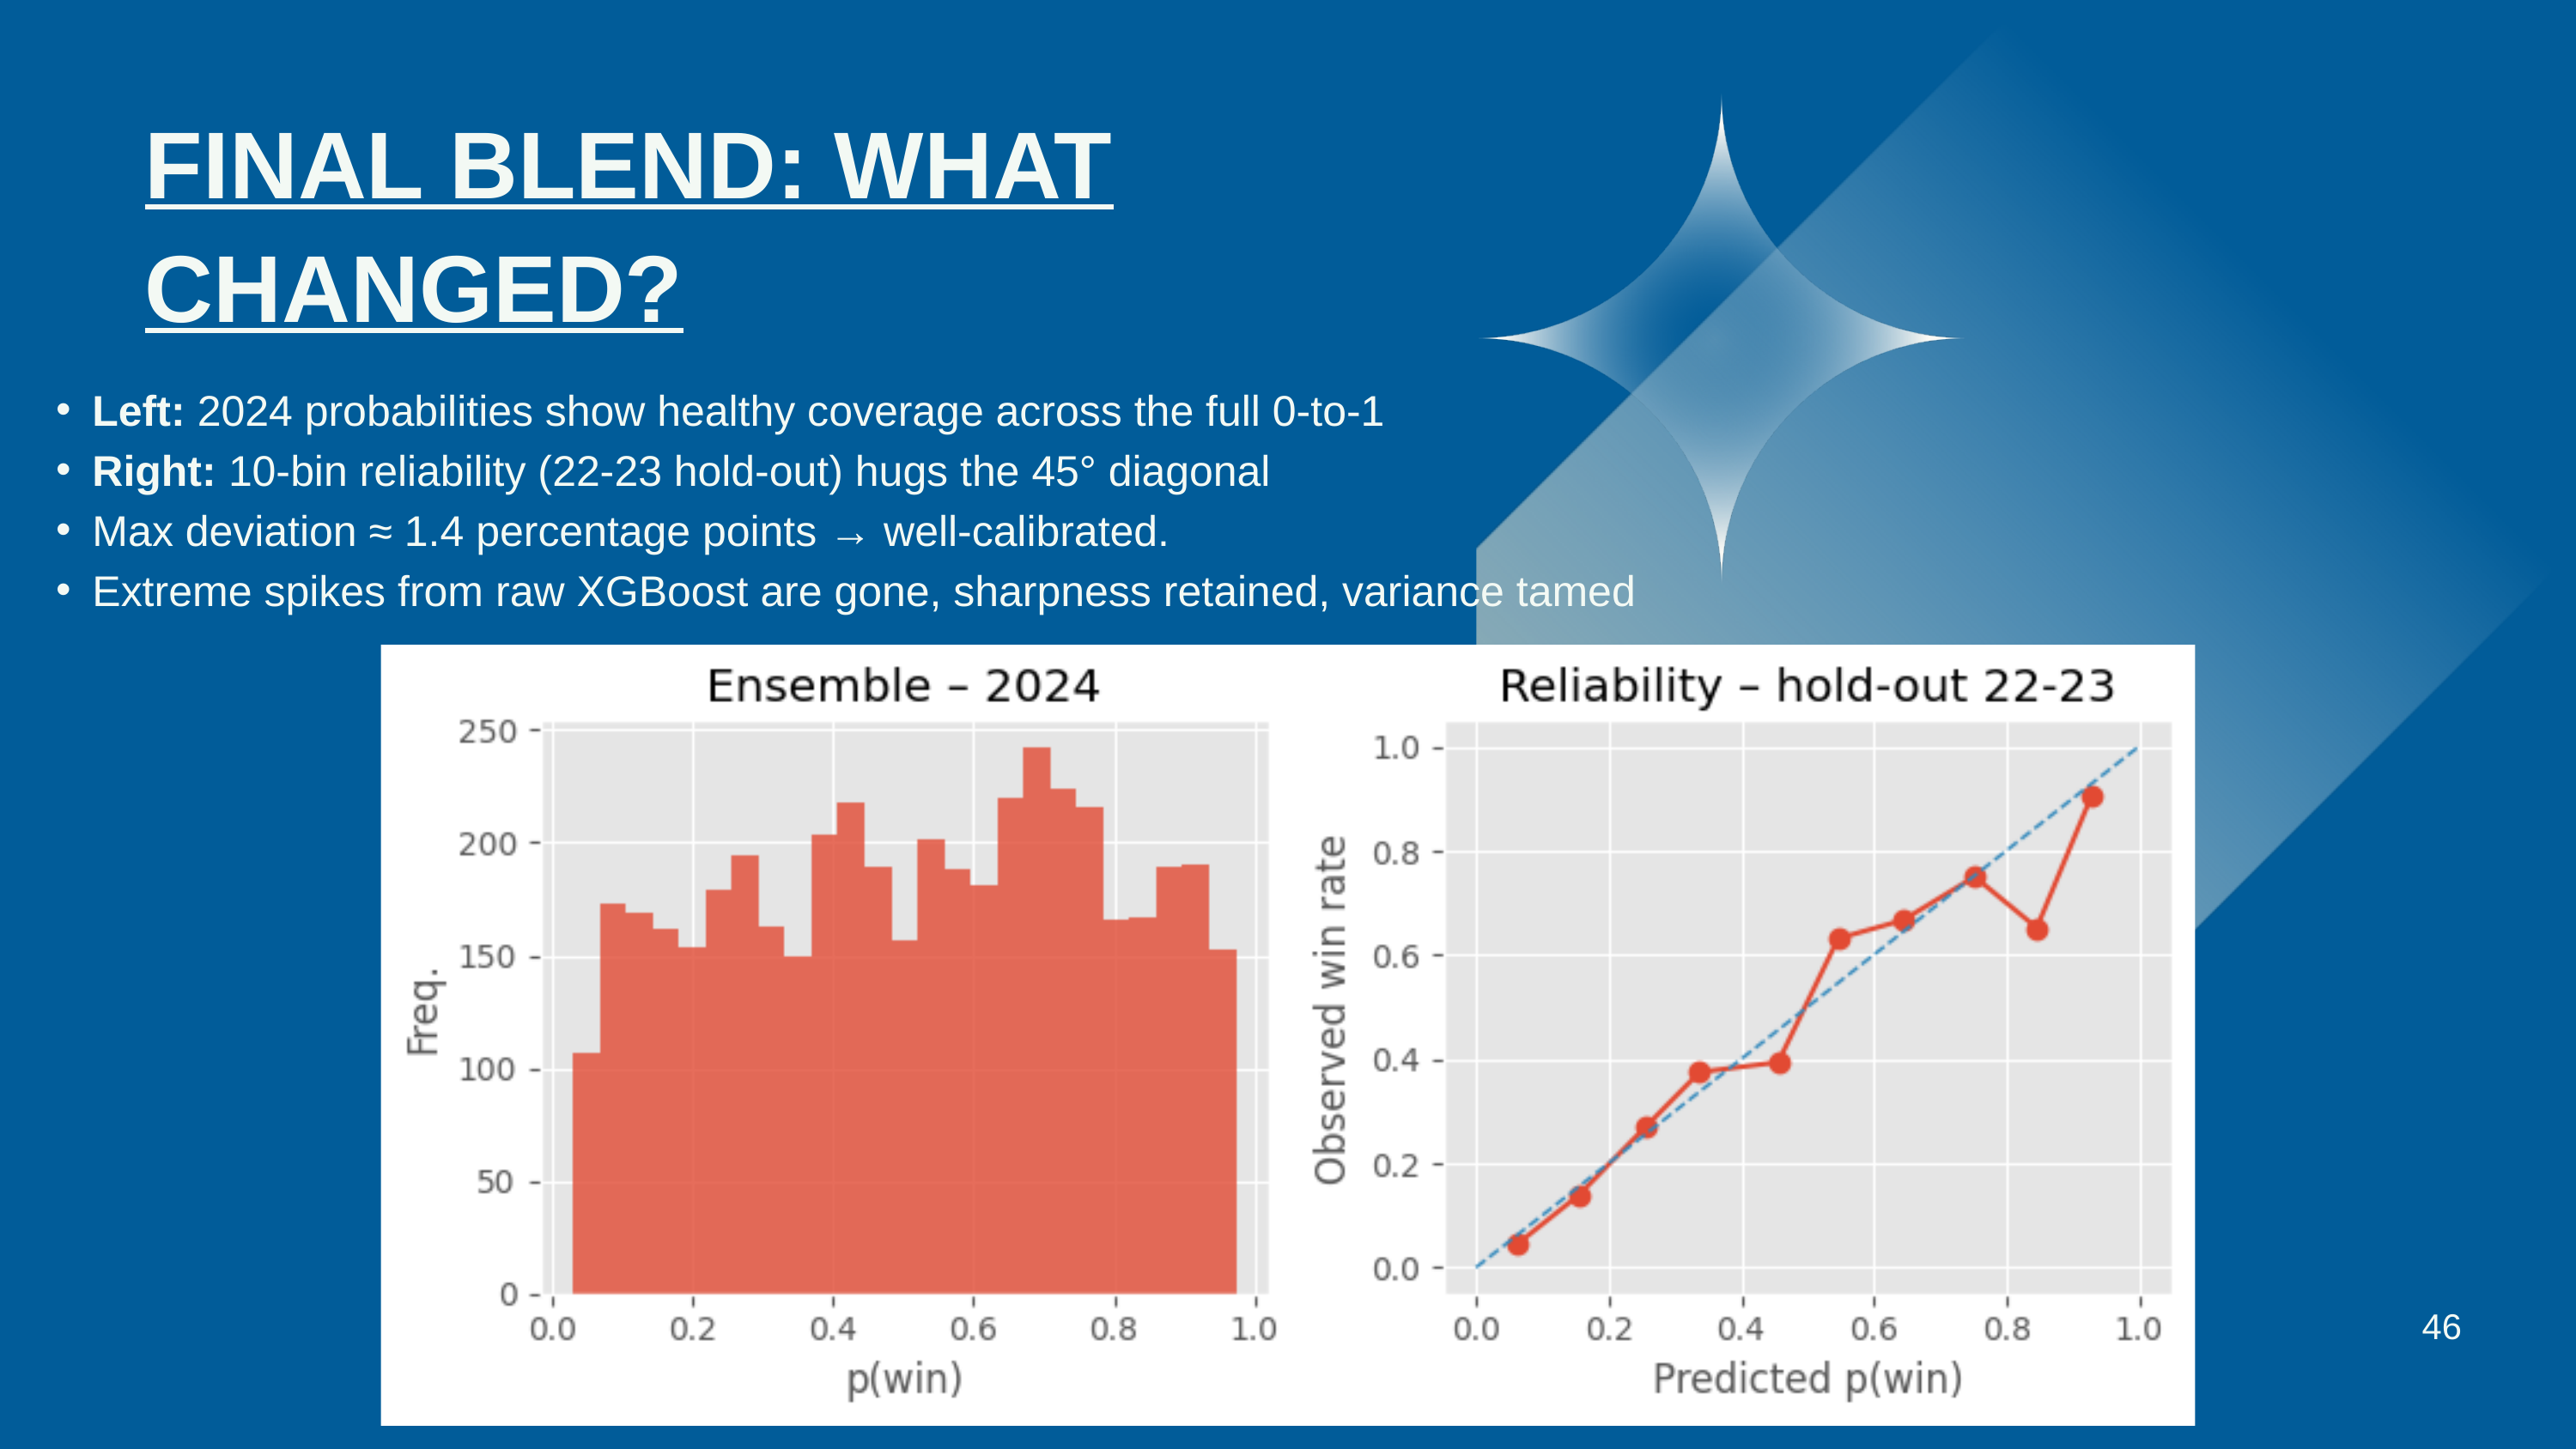

FINAL BLEND: WHAT CHANGED?
Left: 2024 probabilities show healthy coverage across the full 0-to-1
Right: 10-bin reliability (22-23 hold-out) hugs the 45° diagonal
Max deviation ≈ 1.4 percentage points → well-calibrated.
Extreme spikes from raw XGBoost are gone, sharpness retained, variance tamed

46